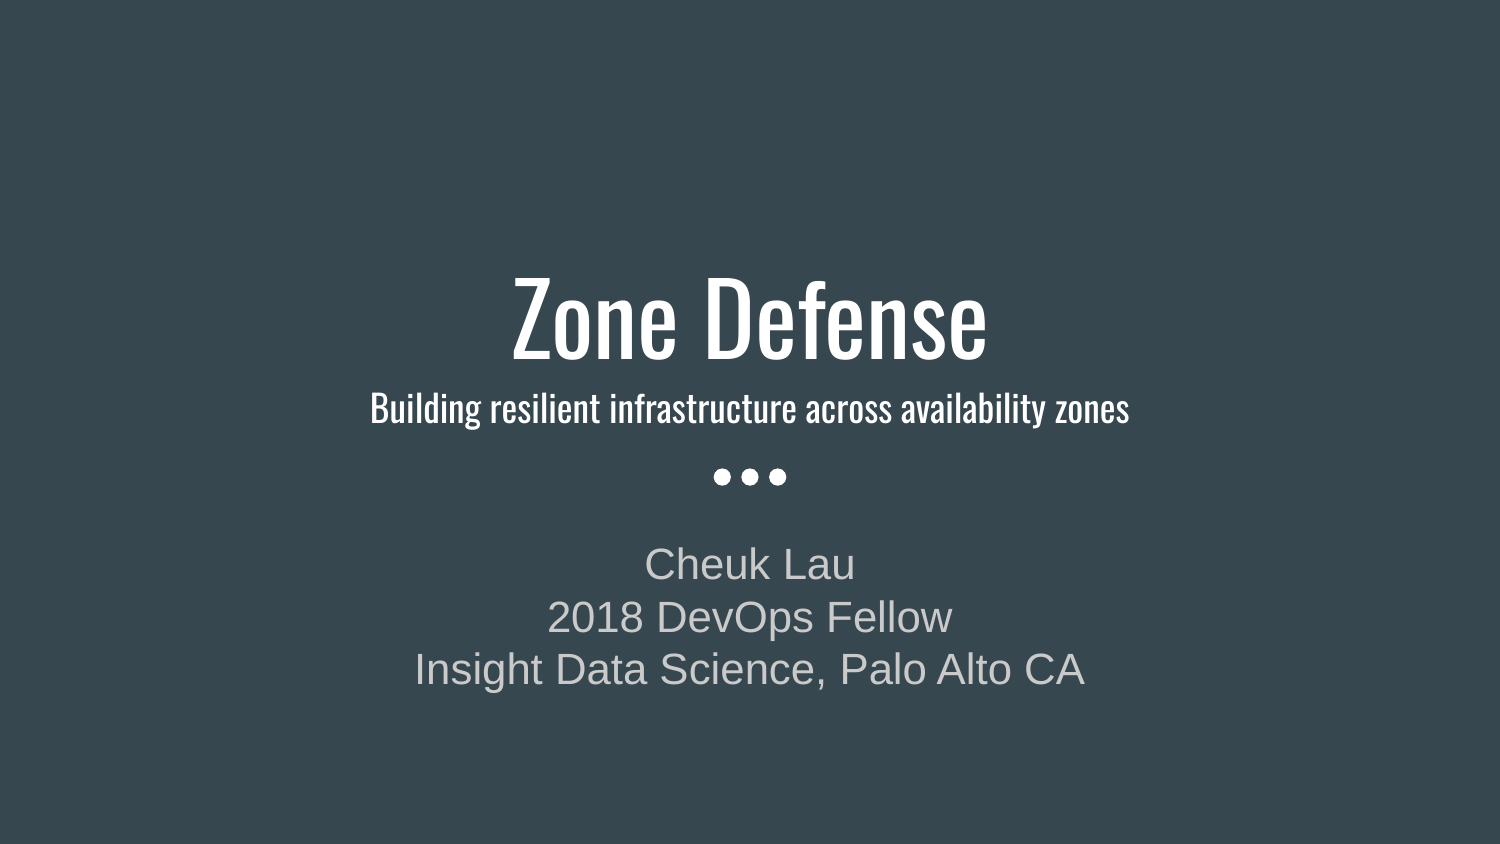

# Zone Defense
Building resilient infrastructure across availability zones
Cheuk Lau
2018 DevOps Fellow
Insight Data Science, Palo Alto CA